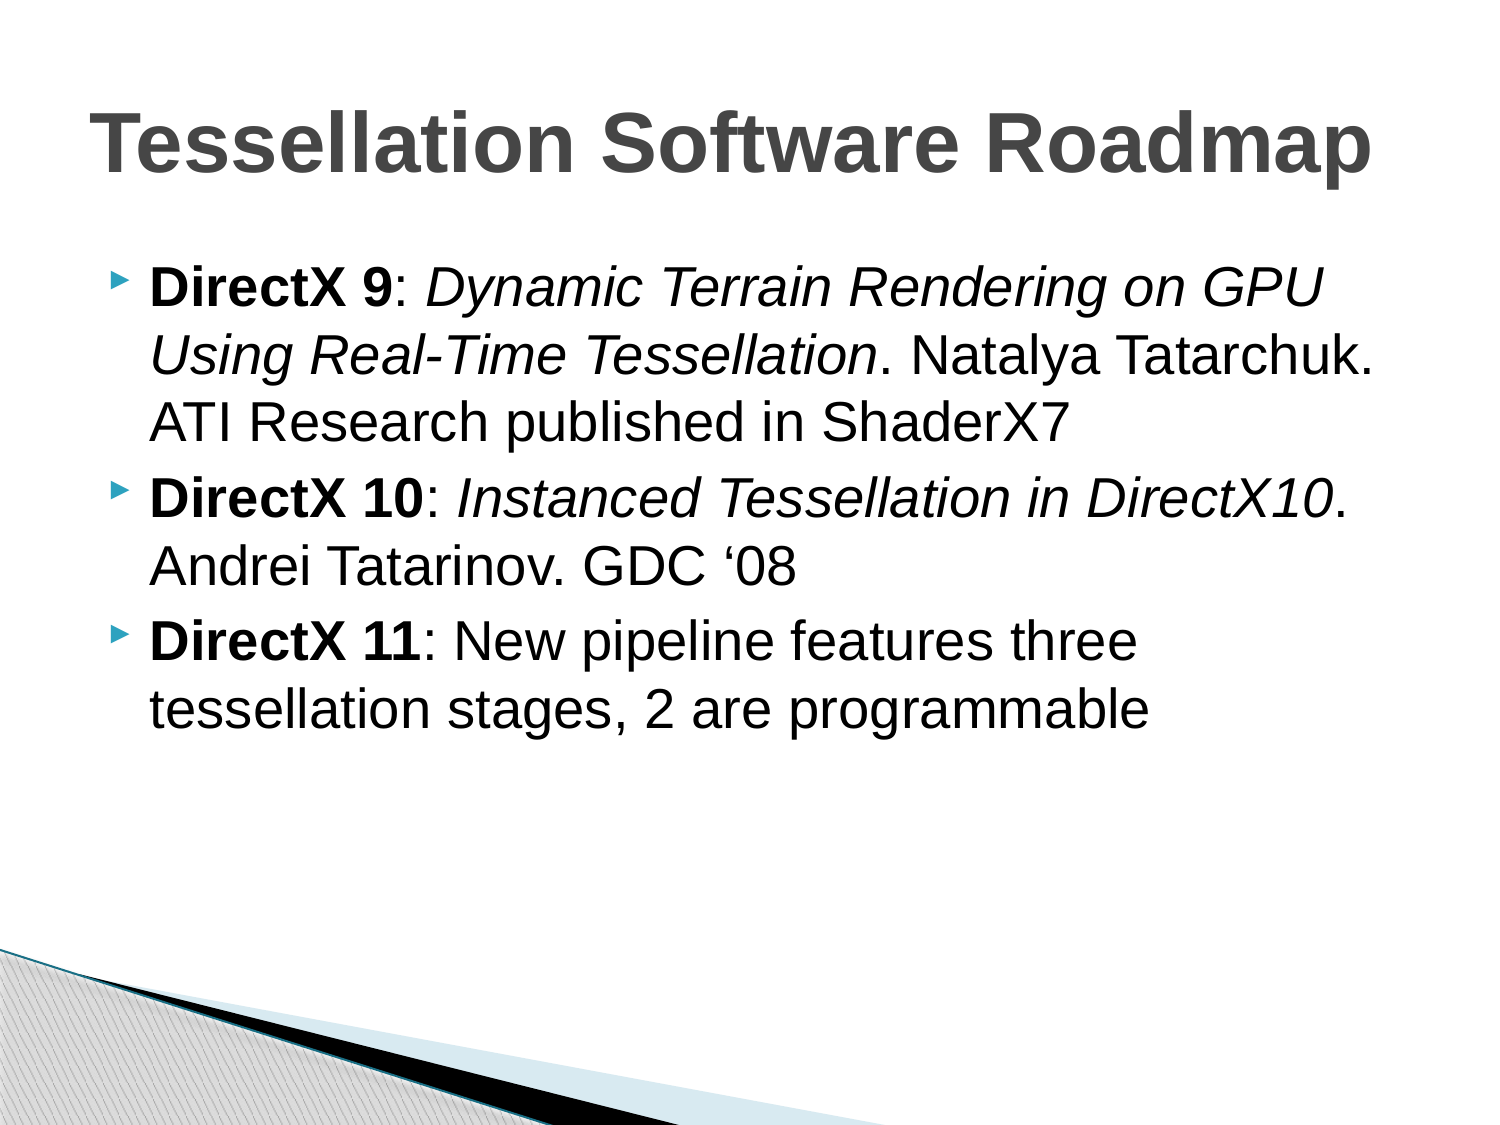

# Tessellation Software Roadmap
DirectX 9: Dynamic Terrain Rendering on GPU Using Real-Time Tessellation. Natalya Tatarchuk. ATI Research published in ShaderX7
DirectX 10: Instanced Tessellation in DirectX10. Andrei Tatarinov. GDC ‘08
DirectX 11: New pipeline features three tessellation stages, 2 are programmable